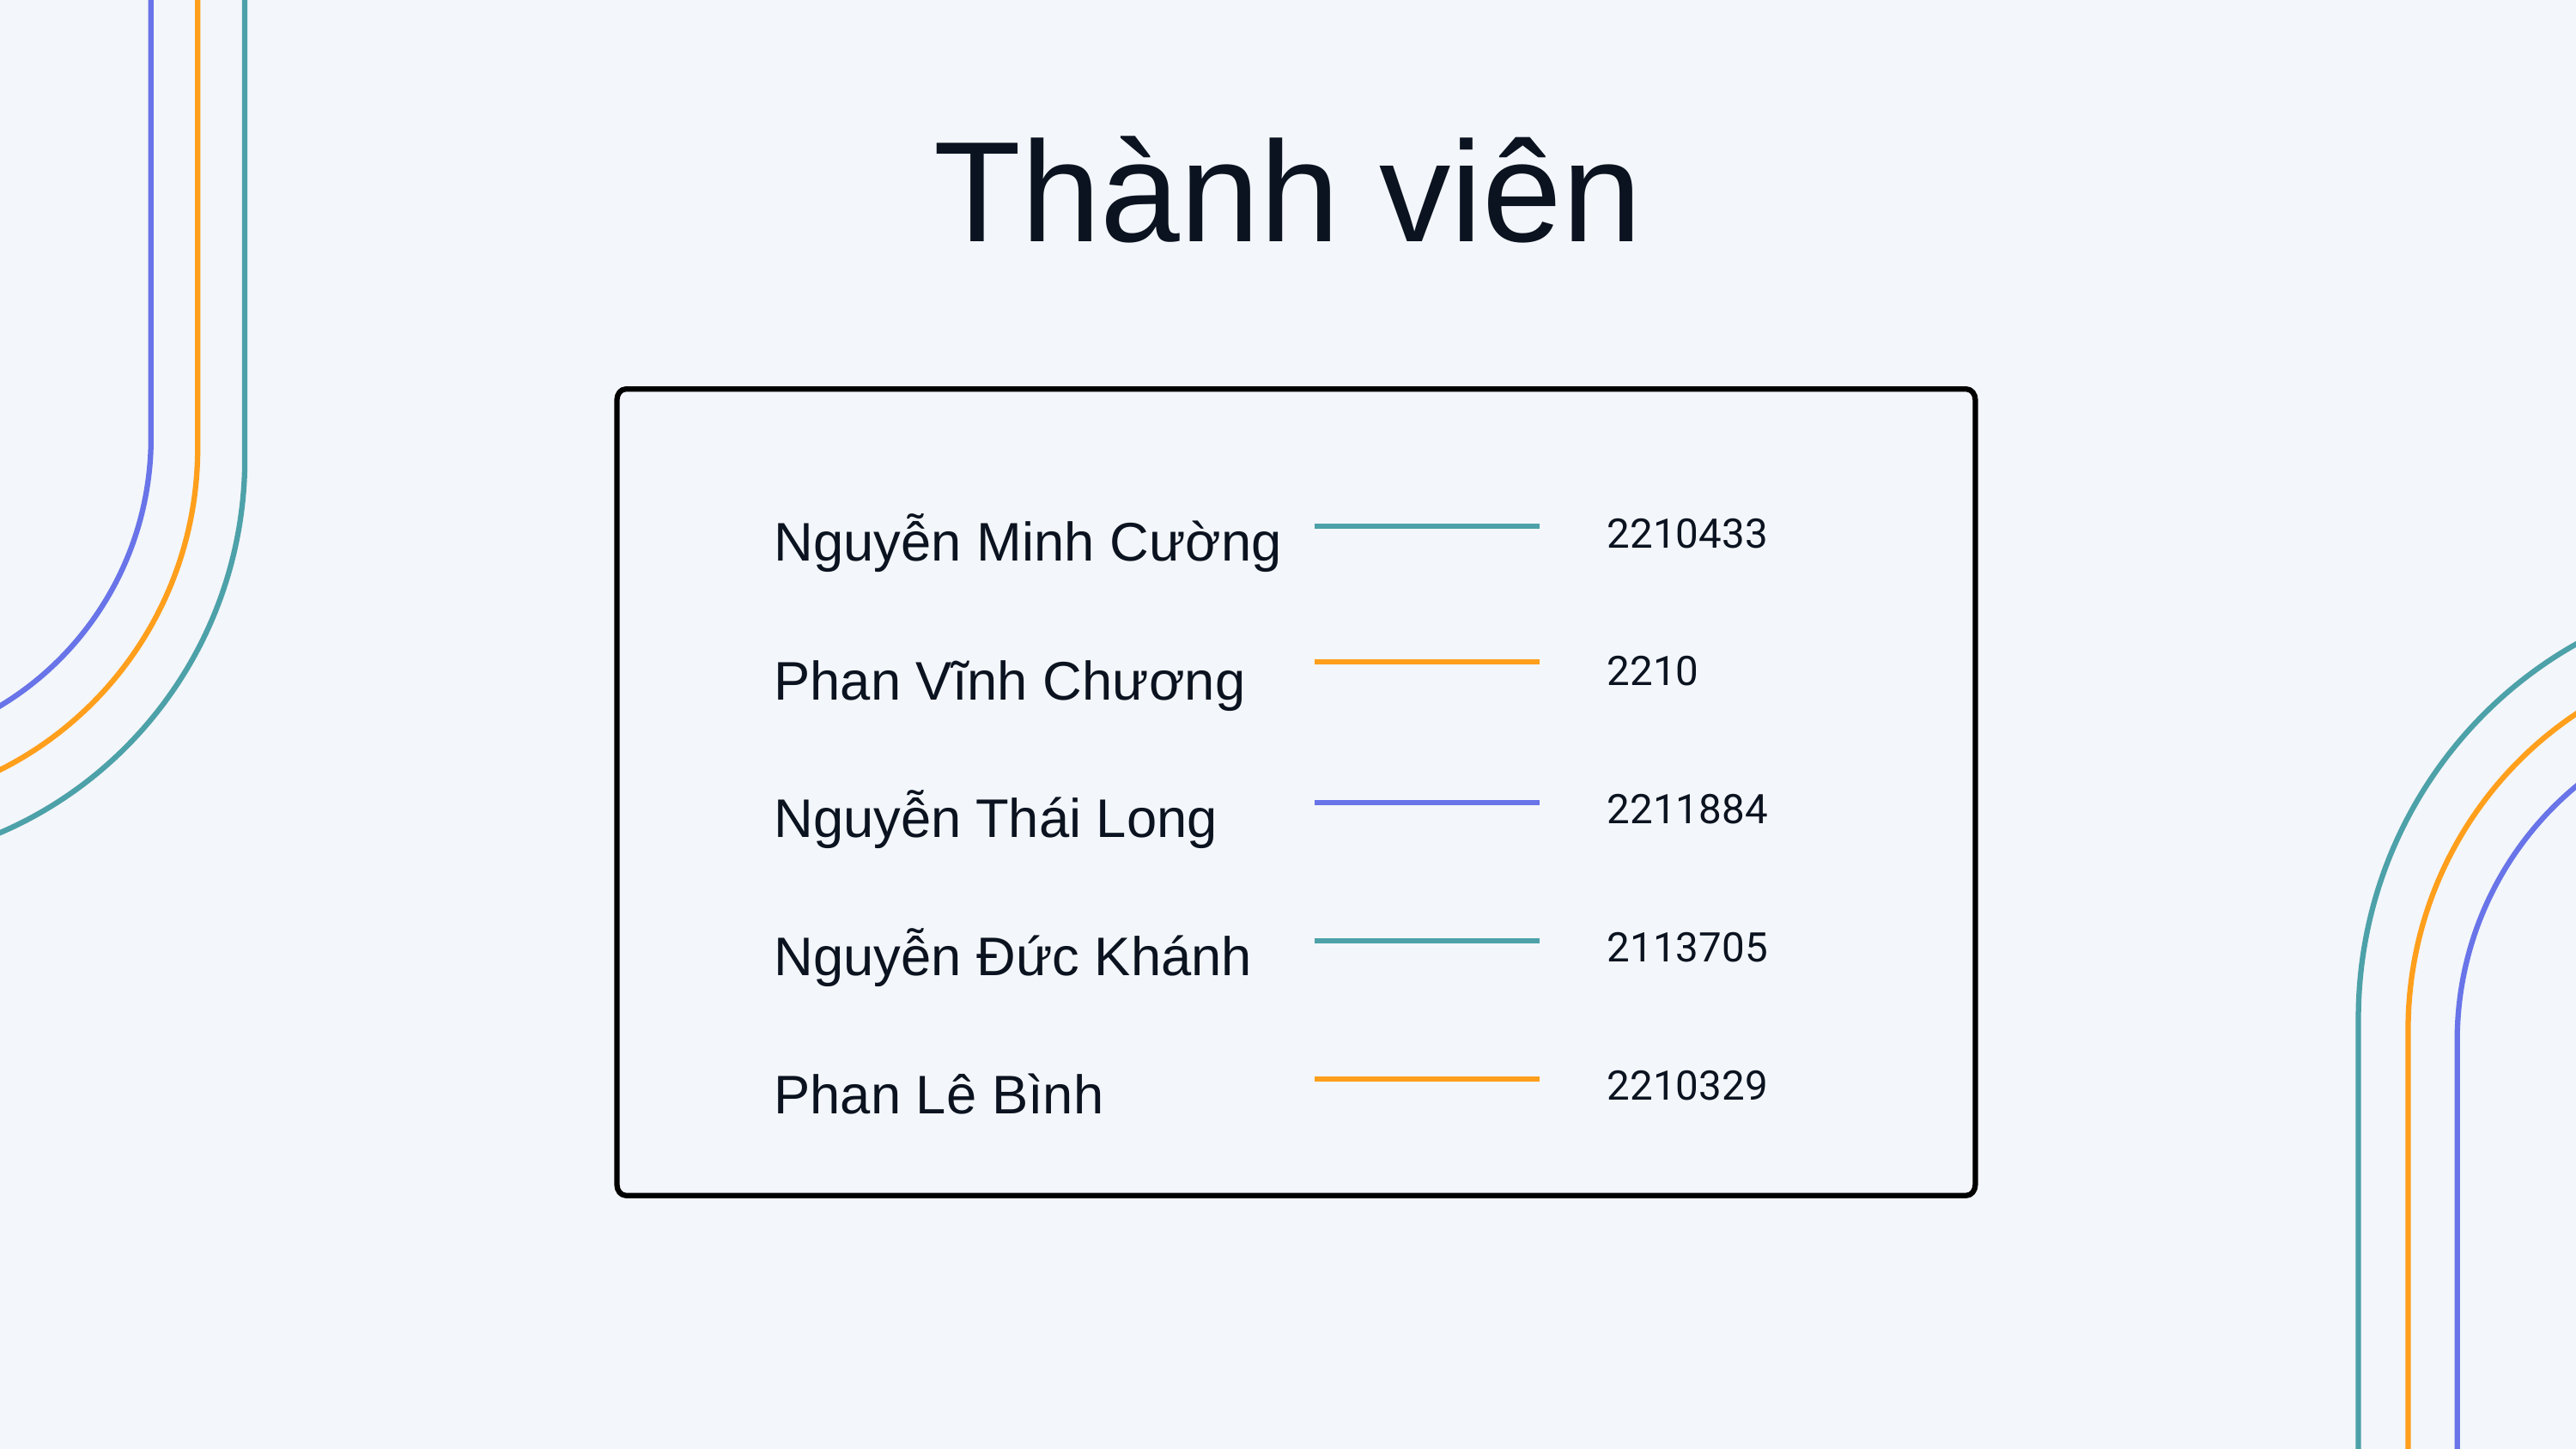

Thành viên

2210433
Nguyễn Minh Cường

2210
Phan Vĩnh Chương
2211884
Nguyễn Thái Long
2113705
Nguyễn Đức Khánh
2210329
Phan Lê Bình